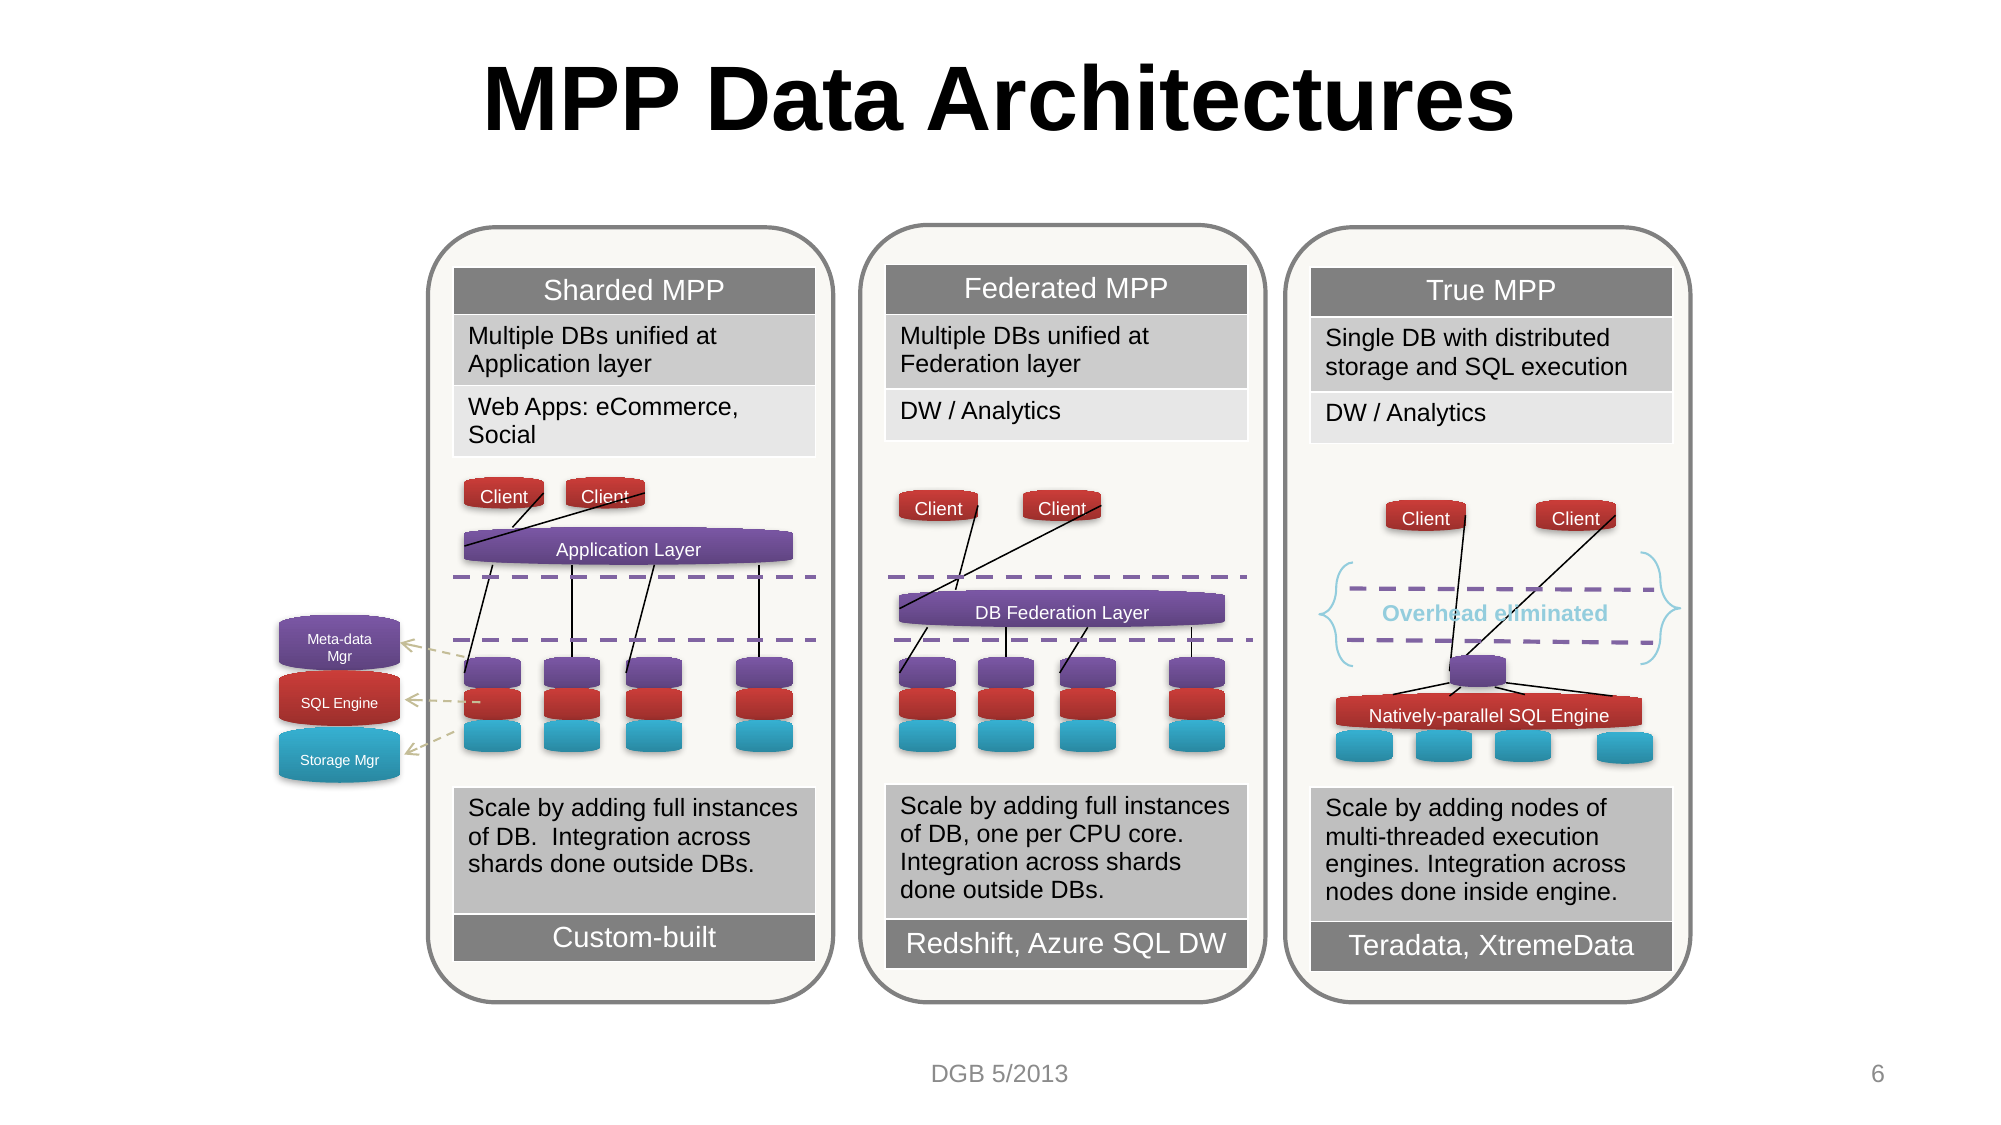

# MPP Data Architectures

| Federated MPP |
| --- |
| Multiple DBs unified at Federation layer |
| DW / Analytics |
| Sharded MPP |
| --- |
| Multiple DBs unified at Application layer |
| Web Apps: eCommerce, Social |
| True MPP |
| --- |
| Single DB with distributed storage and SQL execution |
| DW / Analytics |
Client
Client
Application Layer

Client
Client
DB Federation Layer

Client
Client

Overhead eliminated

Natively-parallel SQL Engine

Meta-data Mgr
SQL Engine
Storage Mgr
| Scale by adding full instances of DB, one per CPU core. Integration across shards done outside DBs. |
| --- |
| Redshift, Azure SQL DW |
| Scale by adding full instances of DB. Integration across shards done outside DBs. |
| --- |
| Custom-built |
| Scale by adding nodes of multi-threaded execution engines. Integration across nodes done inside engine. |
| --- |
| Teradata, XtremeData |
DGB 5/2013
6